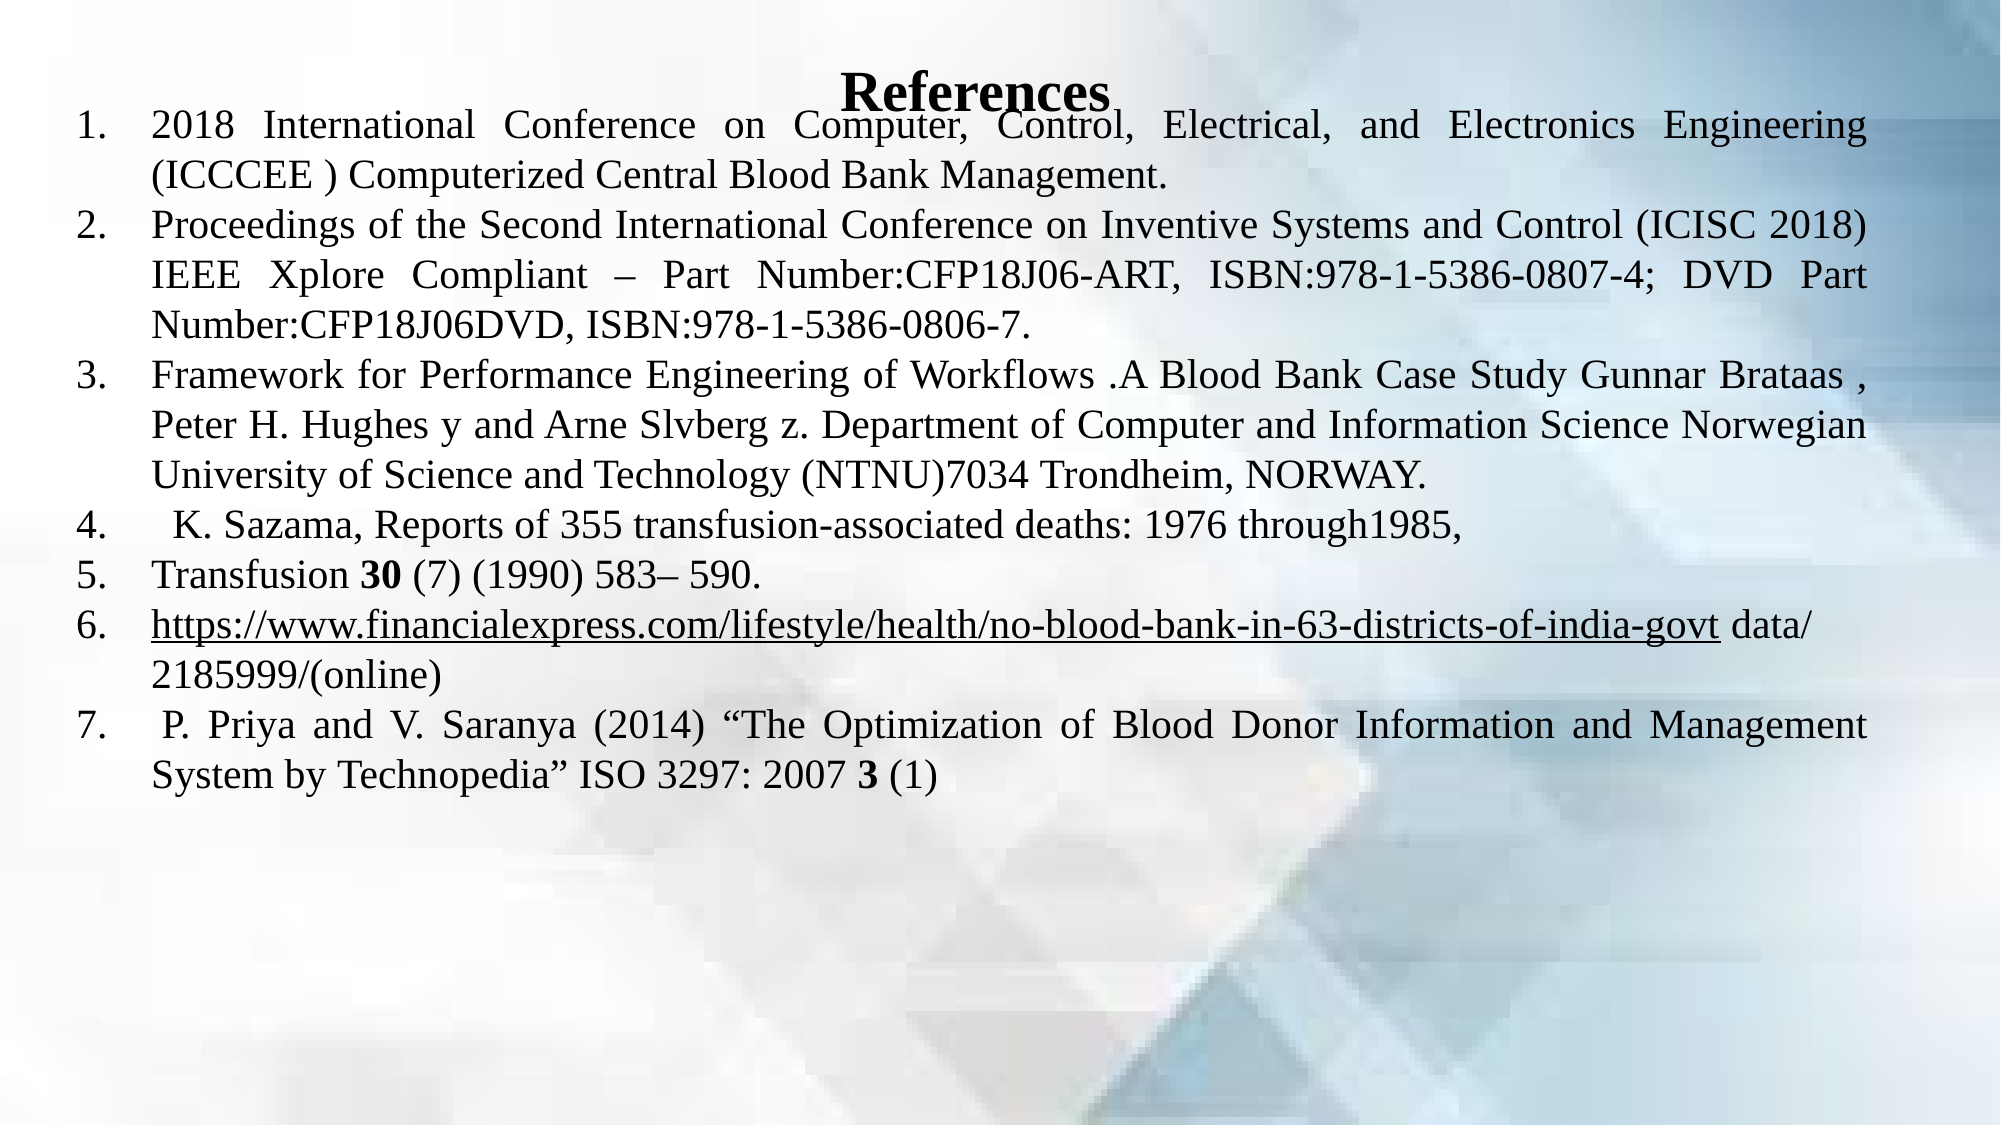

References
2018 International Conference on Computer, Control, Electrical, and Electronics Engineering (ICCCEE ) Computerized Central Blood Bank Management.
Proceedings of the Second International Conference on Inventive Systems and Control (ICISC 2018) IEEE Xplore Compliant – Part Number:CFP18J06-ART, ISBN:978-1-5386-0807-4; DVD Part Number:CFP18J06DVD, ISBN:978-1-5386-0806-7.
Framework for Performance Engineering of Workflows .A Blood Bank Case Study Gunnar Brataas , Peter H. Hughes y and Arne Slvberg z. Department of Computer and Information Science Norwegian University of Science and Technology (NTNU)7034 Trondheim, NORWAY.
  K. Sazama, Reports of 355 transfusion-associated deaths: 1976 through1985,
Transfusion 30 (7) (1990) 583– 590.
https://www.financialexpress.com/lifestyle/health/no-blood-bank-in-63-districts-of-india-govt data/2185999/(online)
 P. Priya and V. Saranya (2014) “The Optimization of Blood Donor Information and Management System by Technopedia” ISO 3297: 2007 3 (1)